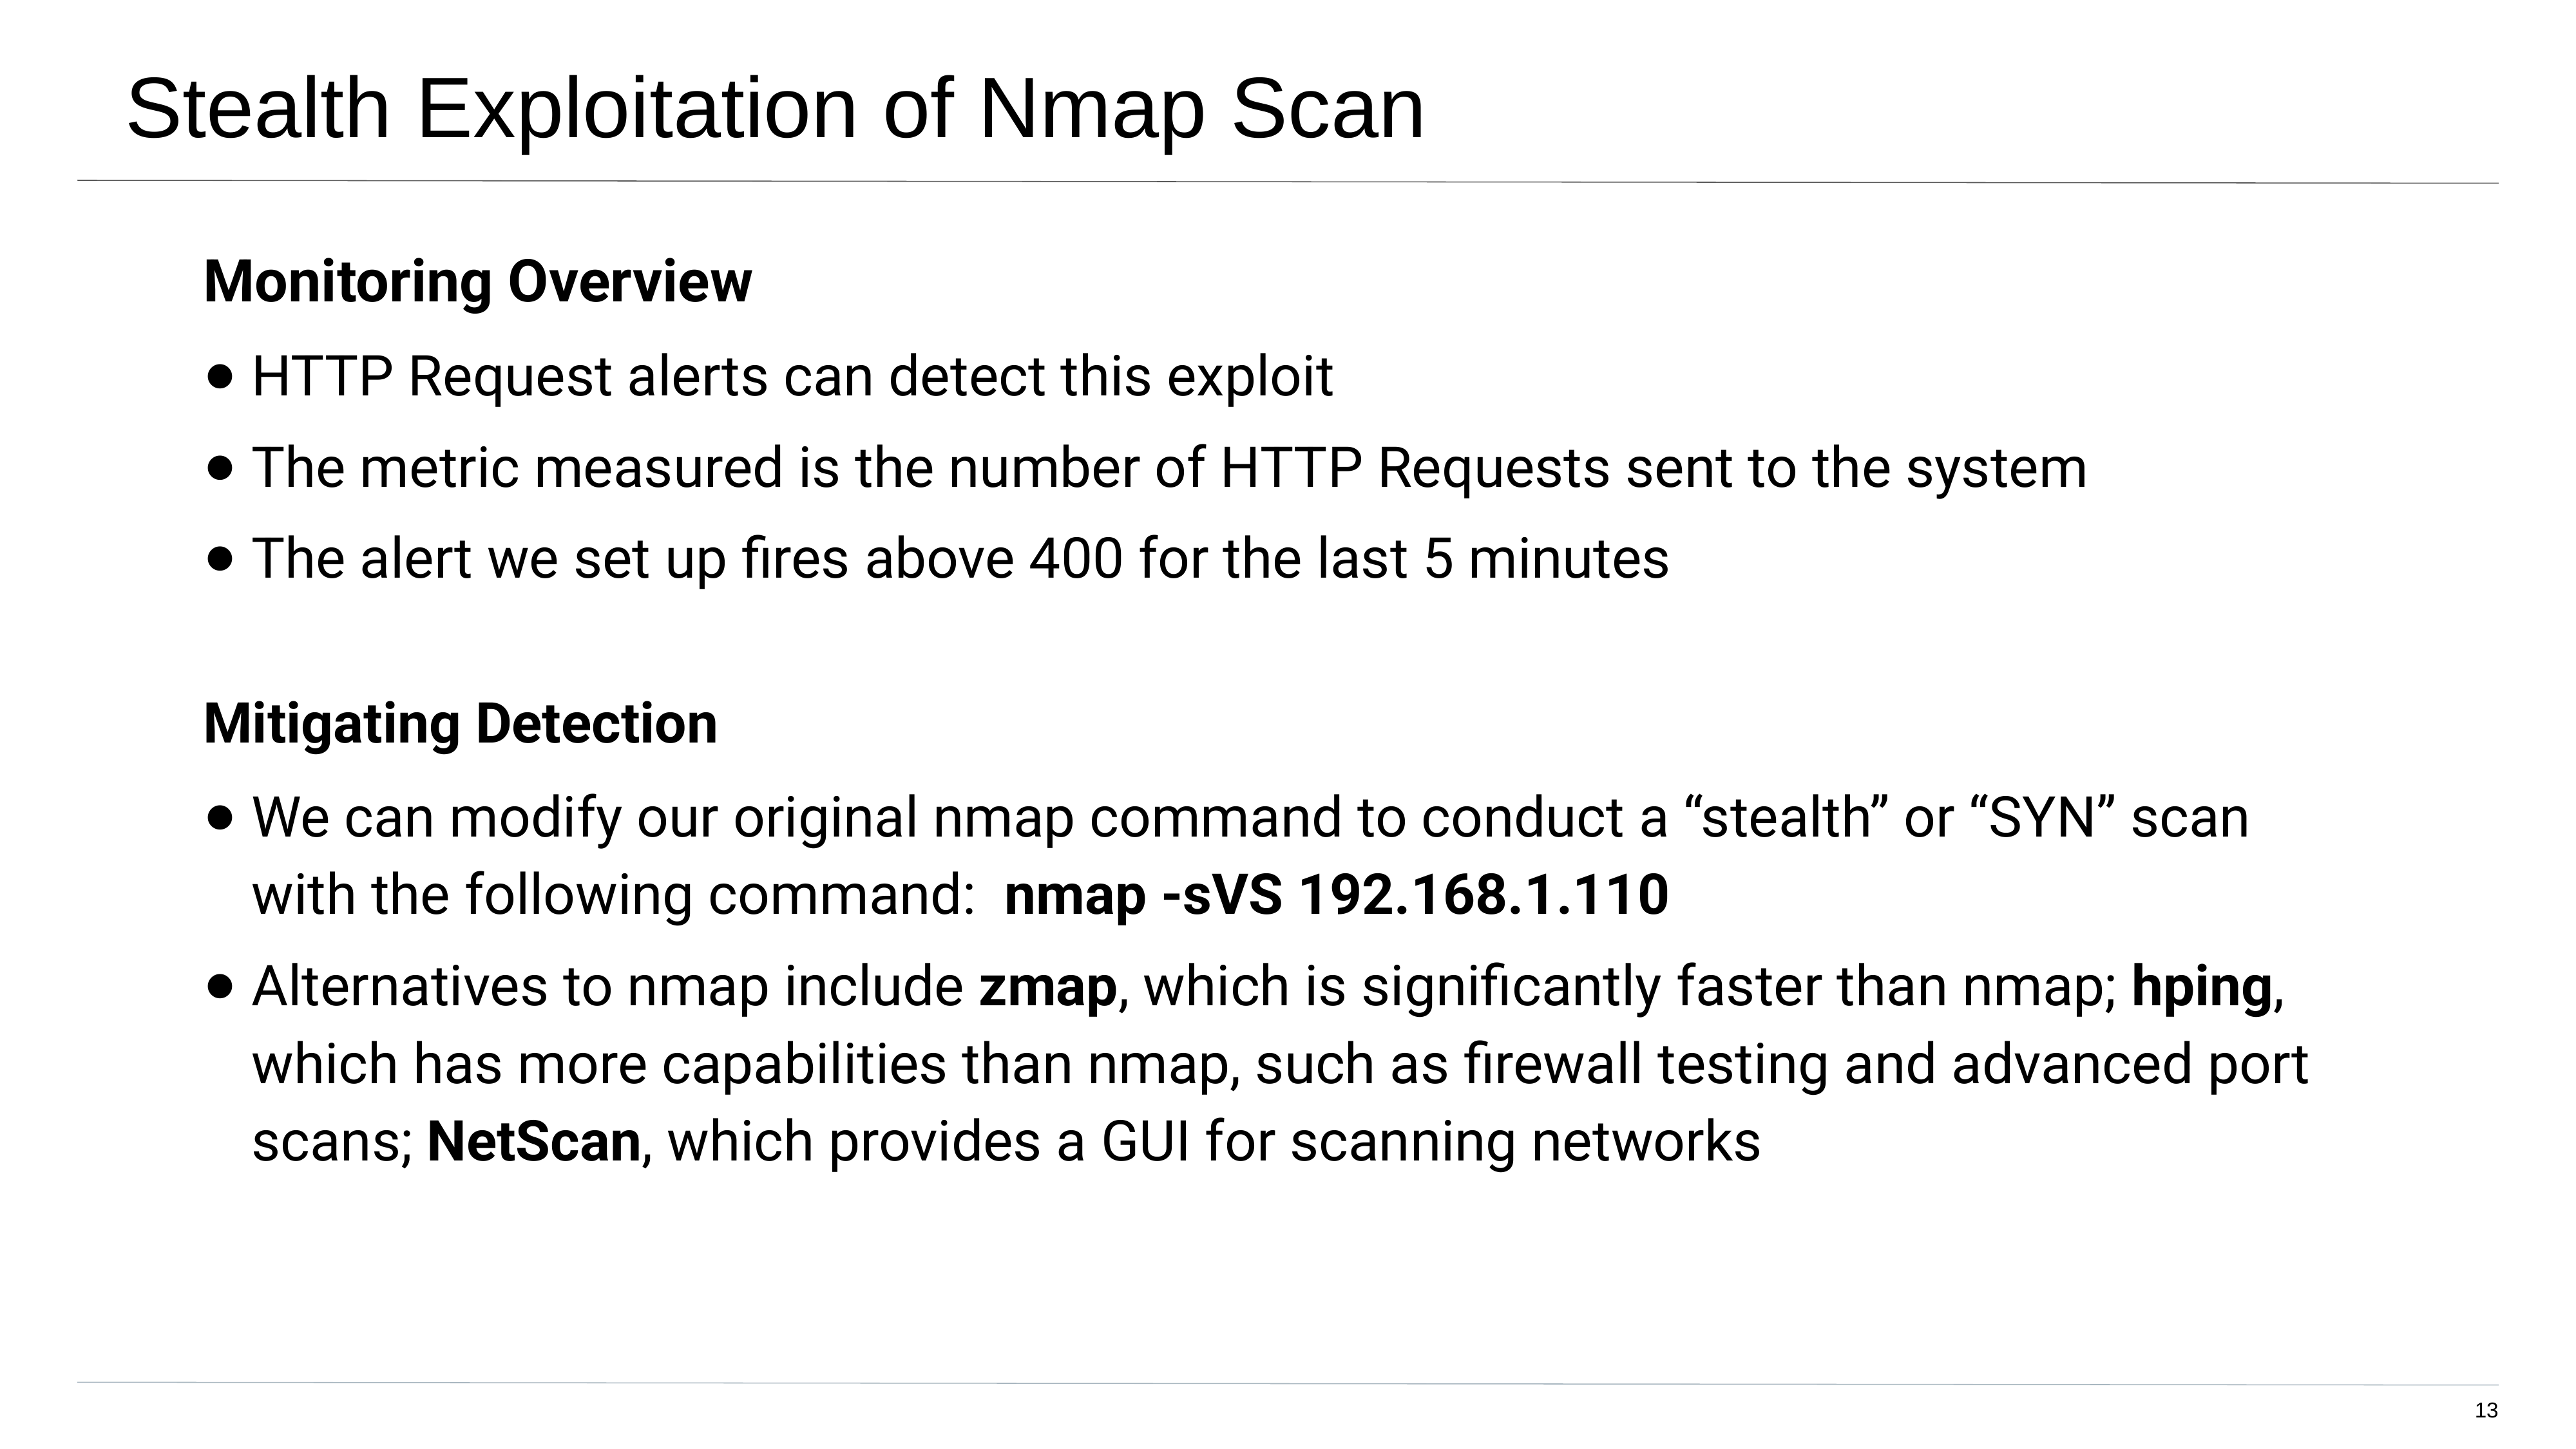

# Stealth Exploitation of Nmap Scan
Monitoring Overview
HTTP Request alerts can detect this exploit
The metric measured is the number of HTTP Requests sent to the system
The alert we set up fires above 400 for the last 5 minutes

Mitigating Detection
We can modify our original nmap command to conduct a “stealth” or “SYN” scan with the following command:  nmap -sVS 192.168.1.110
Alternatives to nmap include zmap, which is significantly faster than nmap; hping, which has more capabilities than nmap, such as firewall testing and advanced port scans; NetScan, which provides a GUI for scanning networks

13